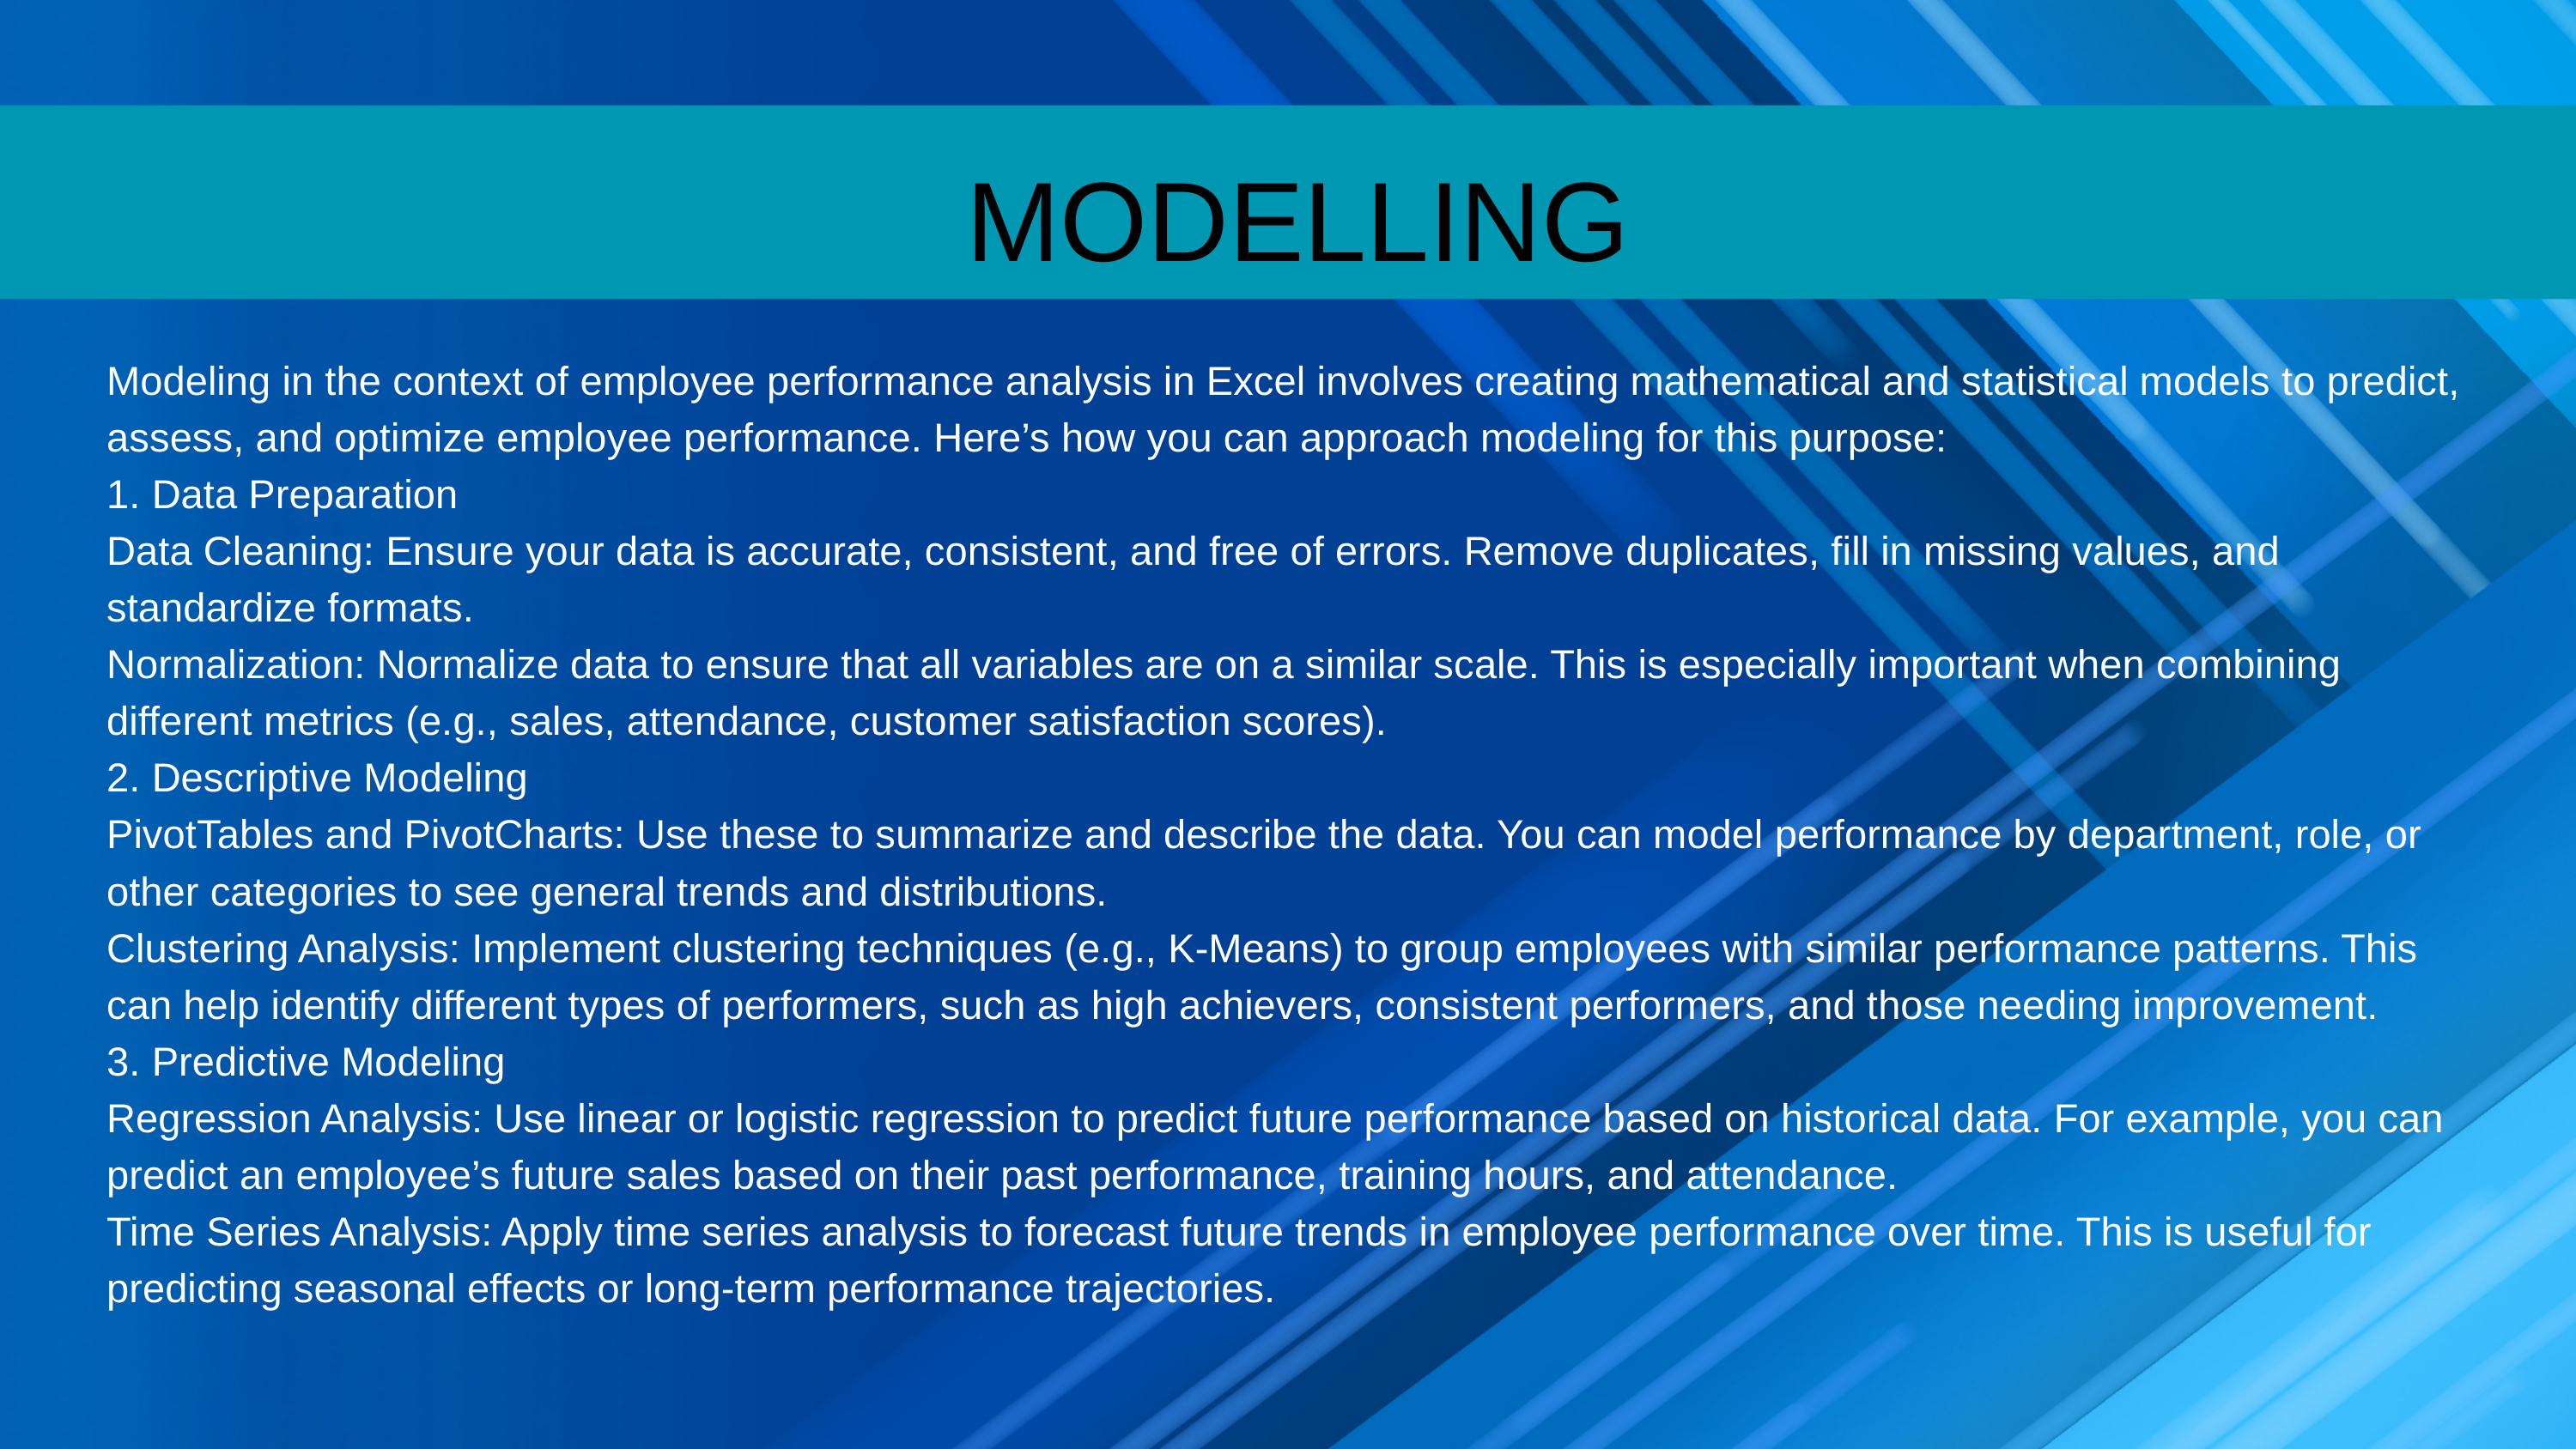

MODELLING

Modeling in the context of employee performance analysis in Excel involves creating mathematical and statistical models to predict, assess, and optimize employee performance. Here’s how you can approach modeling for this purpose:
1. Data Preparation
Data Cleaning: Ensure your data is accurate, consistent, and free of errors. Remove duplicates, fill in missing values, and standardize formats.
Normalization: Normalize data to ensure that all variables are on a similar scale. This is especially important when combining different metrics (e.g., sales, attendance, customer satisfaction scores).
2. Descriptive Modeling
PivotTables and PivotCharts: Use these to summarize and describe the data. You can model performance by department, role, or other categories to see general trends and distributions.
Clustering Analysis: Implement clustering techniques (e.g., K-Means) to group employees with similar performance patterns. This can help identify different types of performers, such as high achievers, consistent performers, and those needing improvement.
3. Predictive Modeling
Regression Analysis: Use linear or logistic regression to predict future performance based on historical data. For example, you can predict an employee’s future sales based on their past performance, training hours, and attendance.
Time Series Analysis: Apply time series analysis to forecast future trends in employee performance over time. This is useful for predicting seasonal effects or long-term performance trajectories.